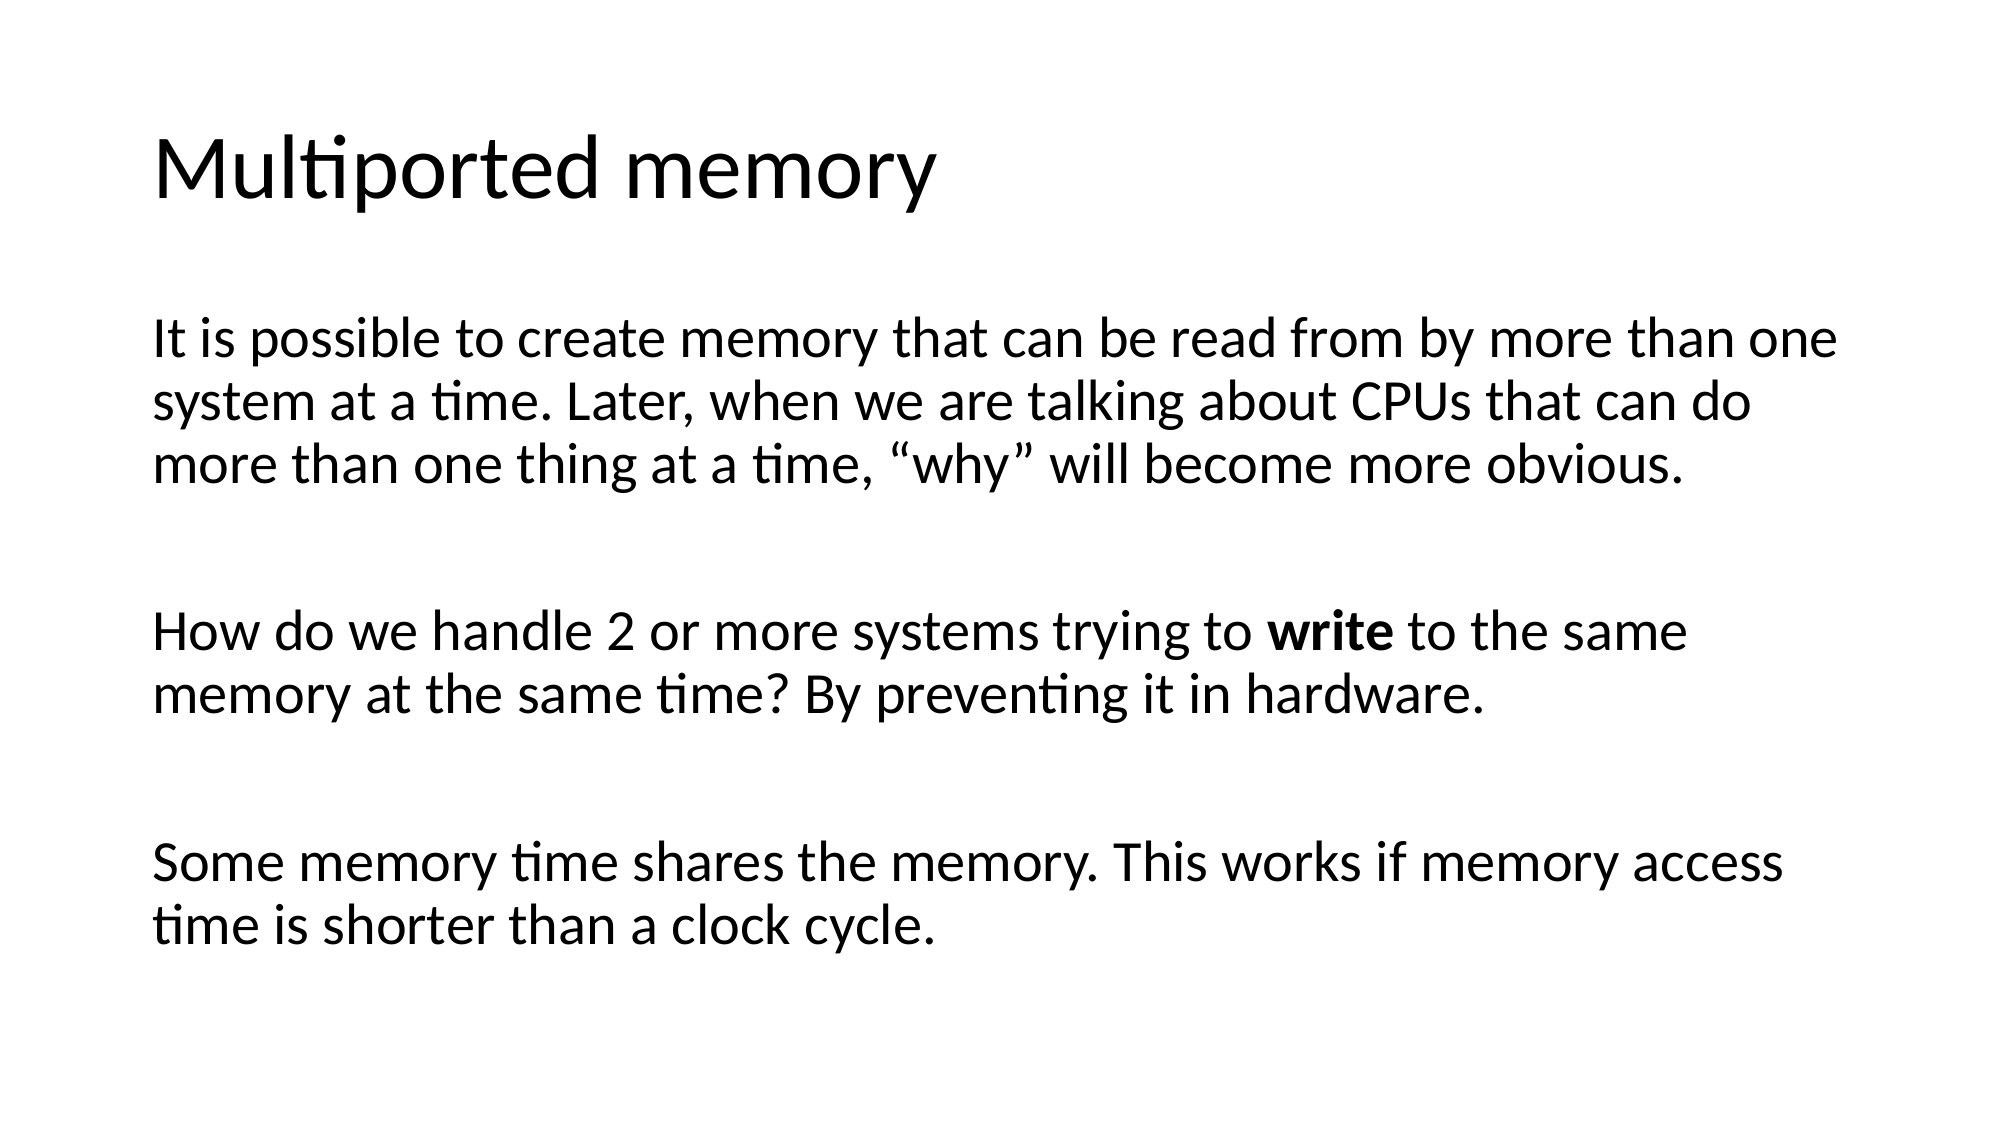

# Multiported memory
It is possible to create memory that can be read from by more than one system at a time. Later, when we are talking about CPUs that can do more than one thing at a time, “why” will become more obvious.

How do we handle 2 or more systems trying to write to the same memory at the same time? By preventing it in hardware.

Some memory time shares the memory. This works if memory access time is shorter than a clock cycle.